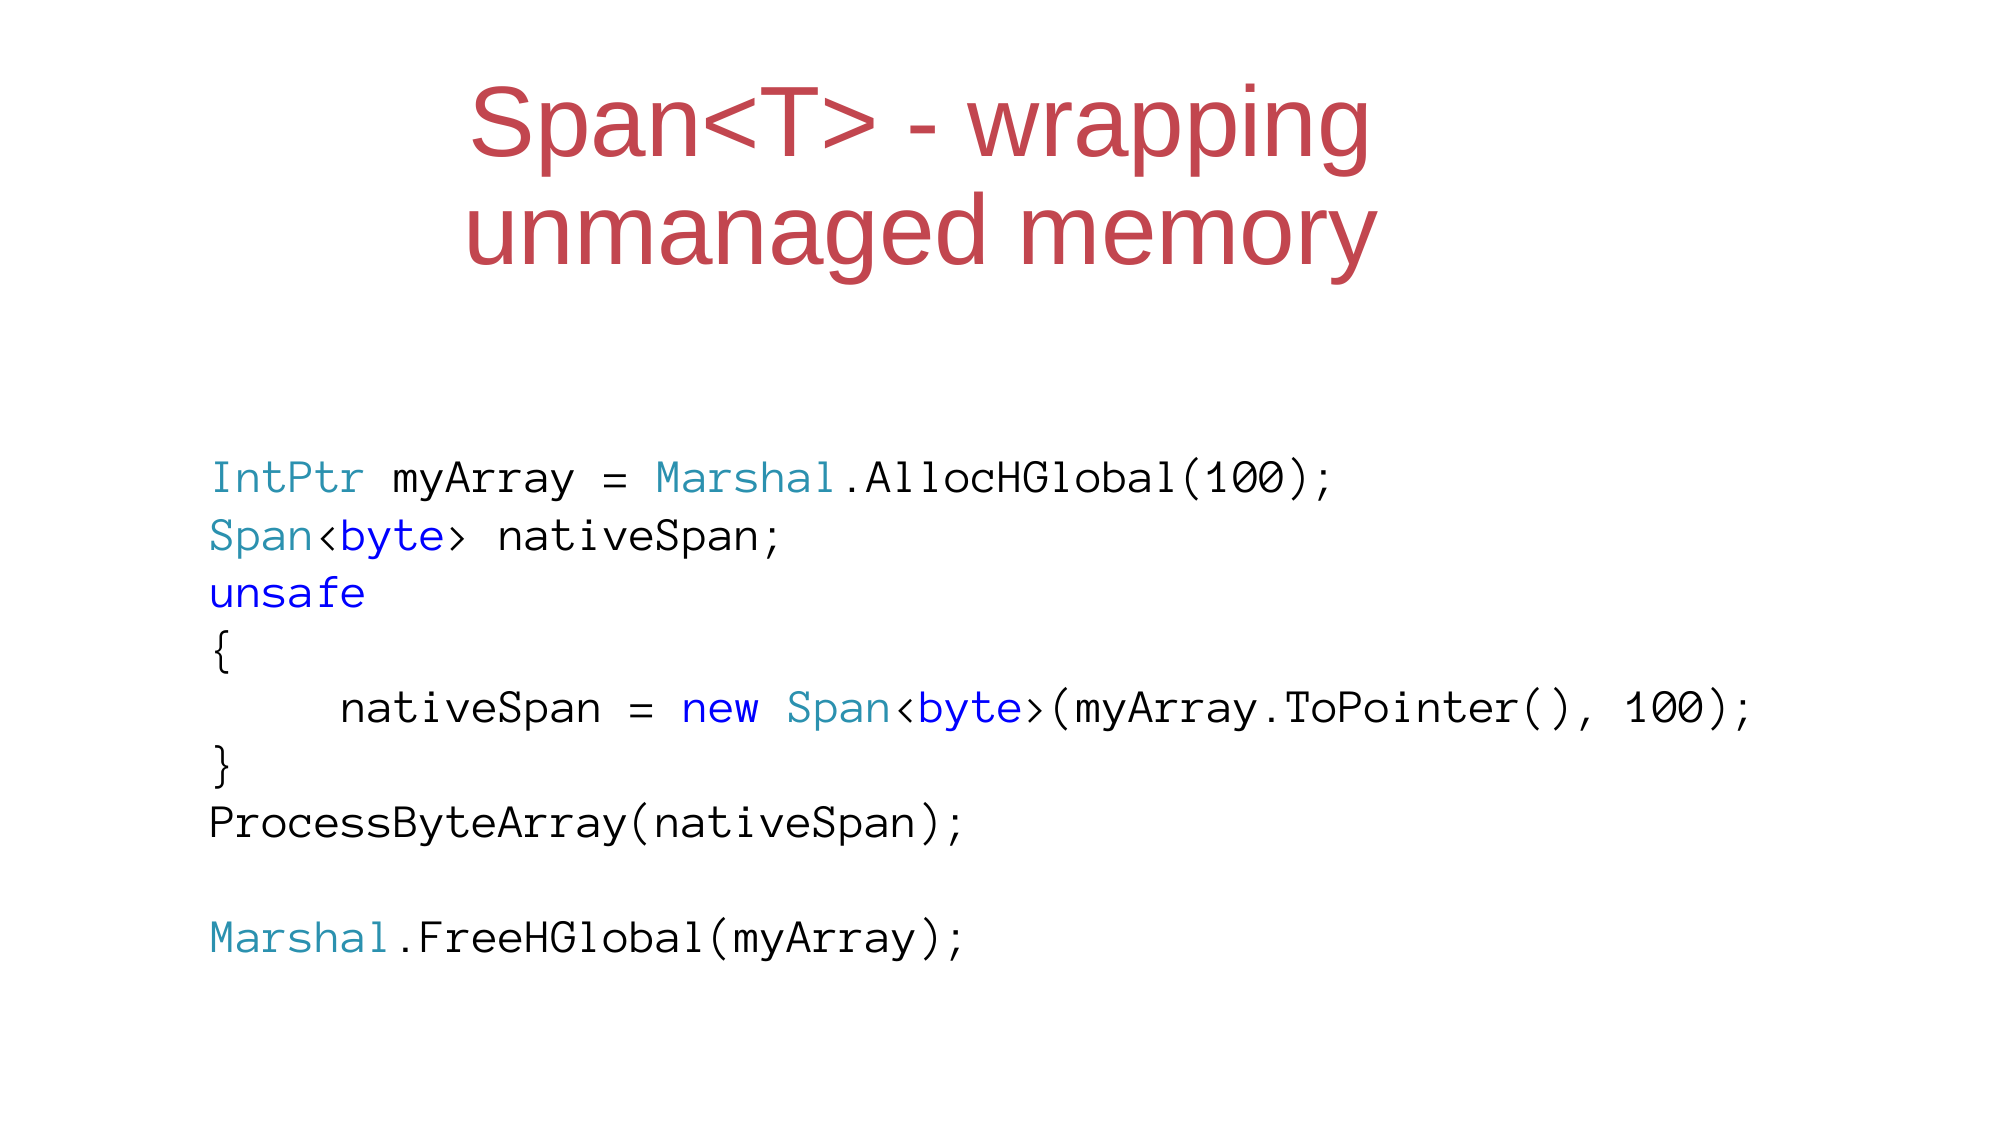

# Span<T> - wrapping unmanaged memory
IntPtr myArray = Marshal.AllocHGlobal(100);
Span<byte> nativeSpan;
unsafe
{
     nativeSpan = new Span<byte>(myArray.ToPointer(), 100);
}
ProcessByteArray(nativeSpan);

Marshal.FreeHGlobal(myArray);